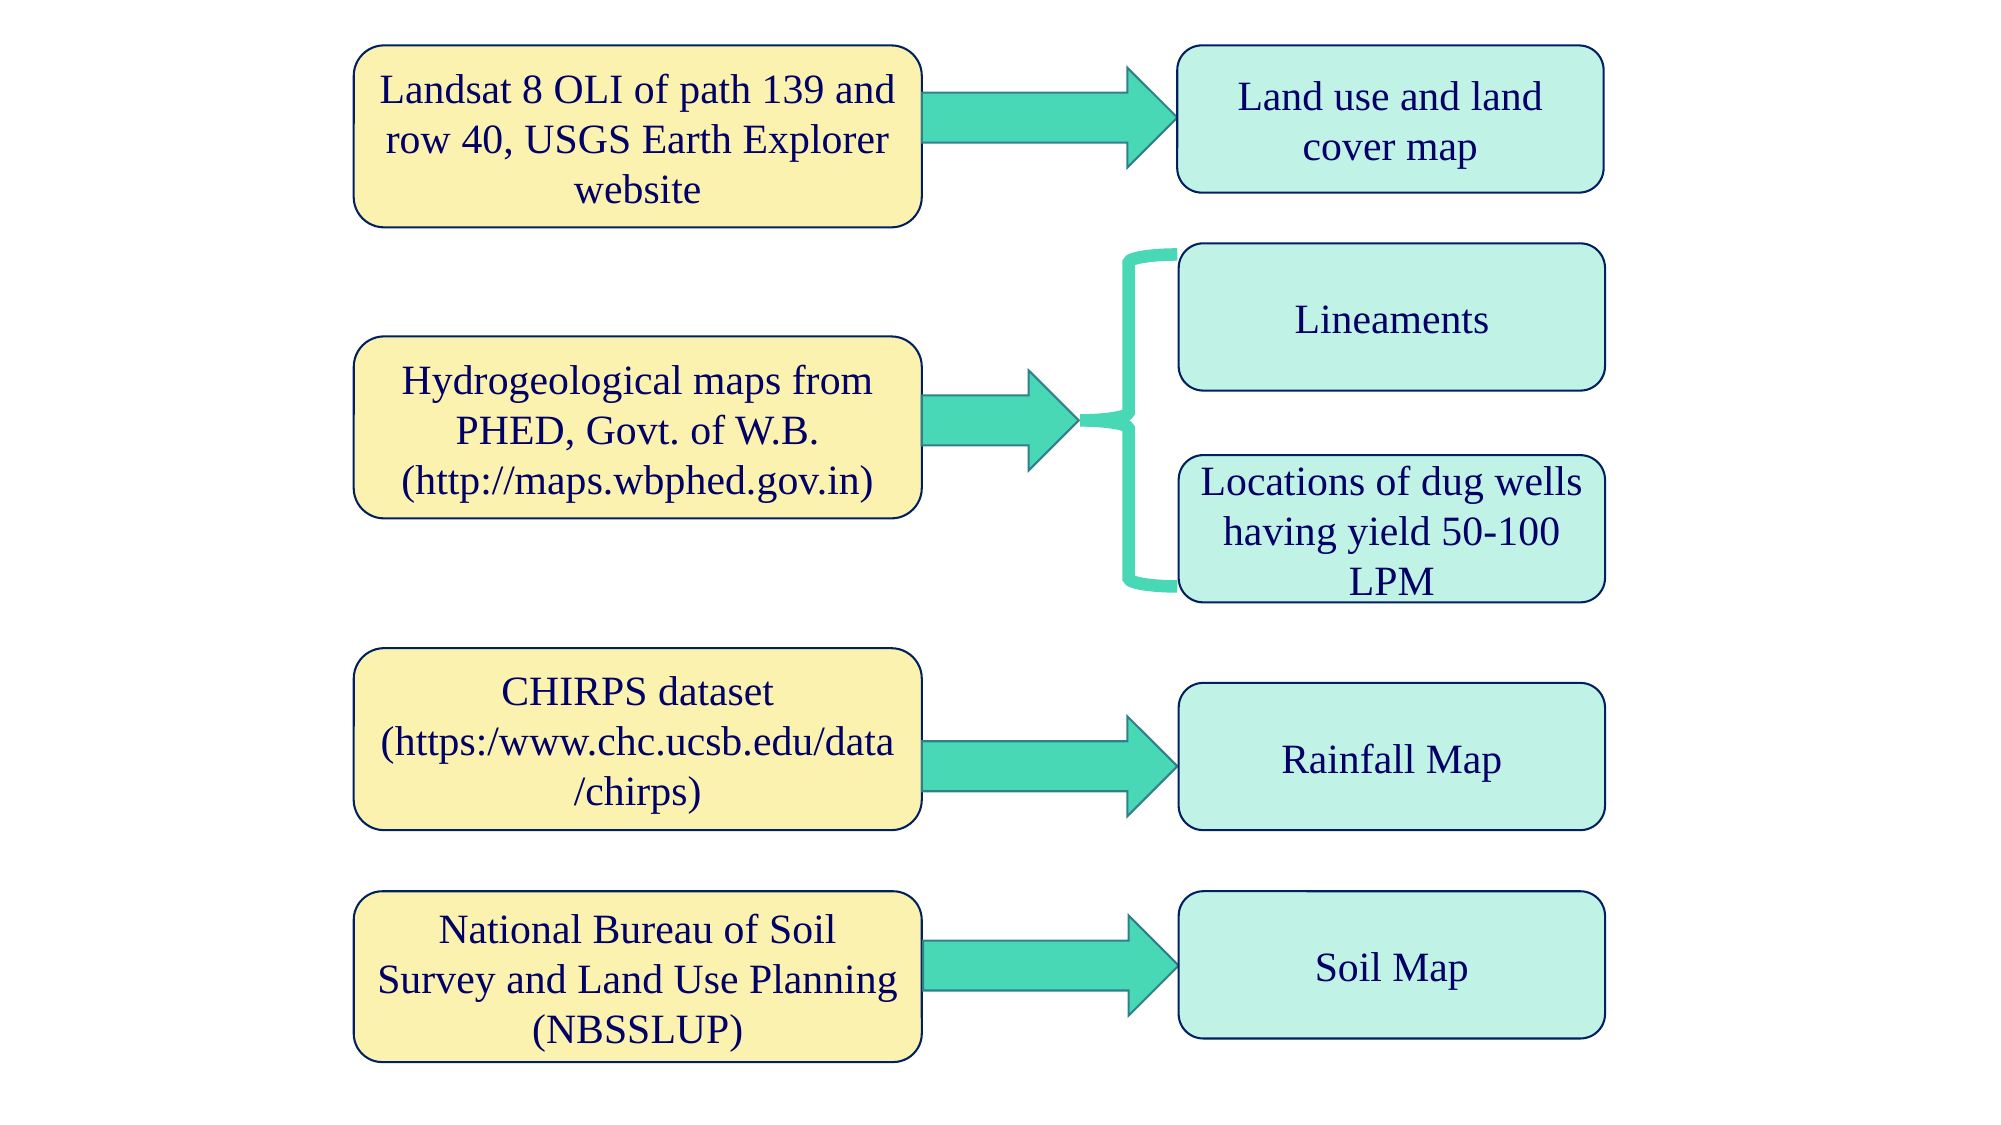

Landsat 8 OLI of path 139 and row 40, USGS Earth Explorer website
Land use and land cover map

Lineaments

Hydrogeological maps from PHED, Govt. of W.B. (http://maps.wbphed.gov.in)

Locations of dug wells having yield 50-100 LPM
CHIRPS dataset (https:/www.chc.ucsb.edu/data/chirps)
Rainfall Map

National Bureau of Soil Survey and Land Use Planning (NBSSLUP)
Soil Map